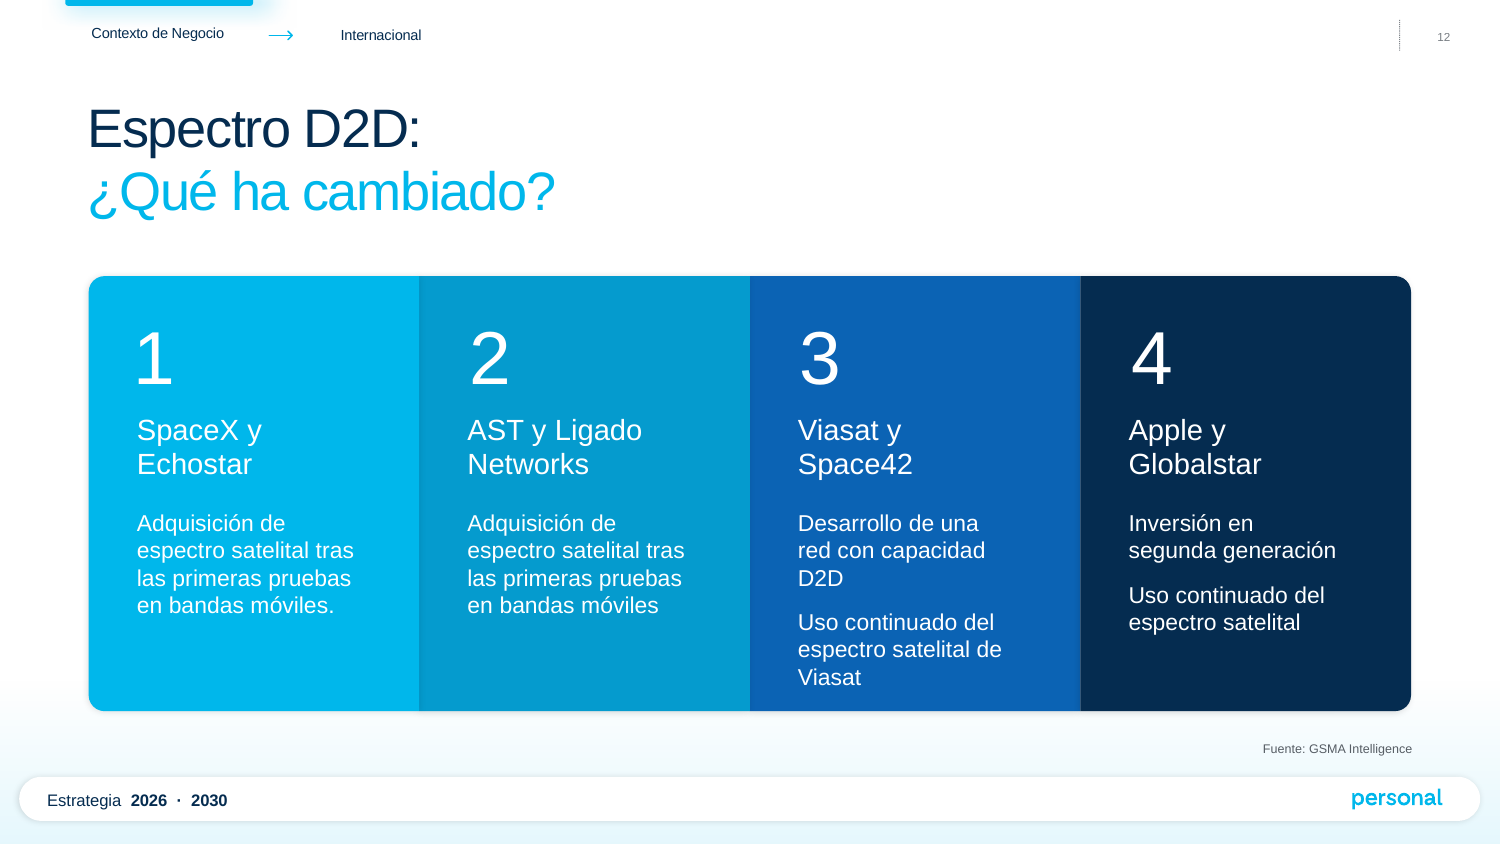

Espectro D2D:
¿Qué ha cambiado?

1
2
3
4

SpaceX y Echostar
AST y Ligado Networks
Viasat y Space42
Apple y Globalstar
Adquisición de espectro satelital tras las primeras pruebas en bandas móviles.
Adquisición de espectro satelital tras las primeras pruebas en bandas móviles
Desarrollo de una red con capacidad D2D
Uso continuado del espectro satelital de Viasat
Inversión en segunda generación
Uso continuado del espectro satelital
Fuente: GSMA Intelligence